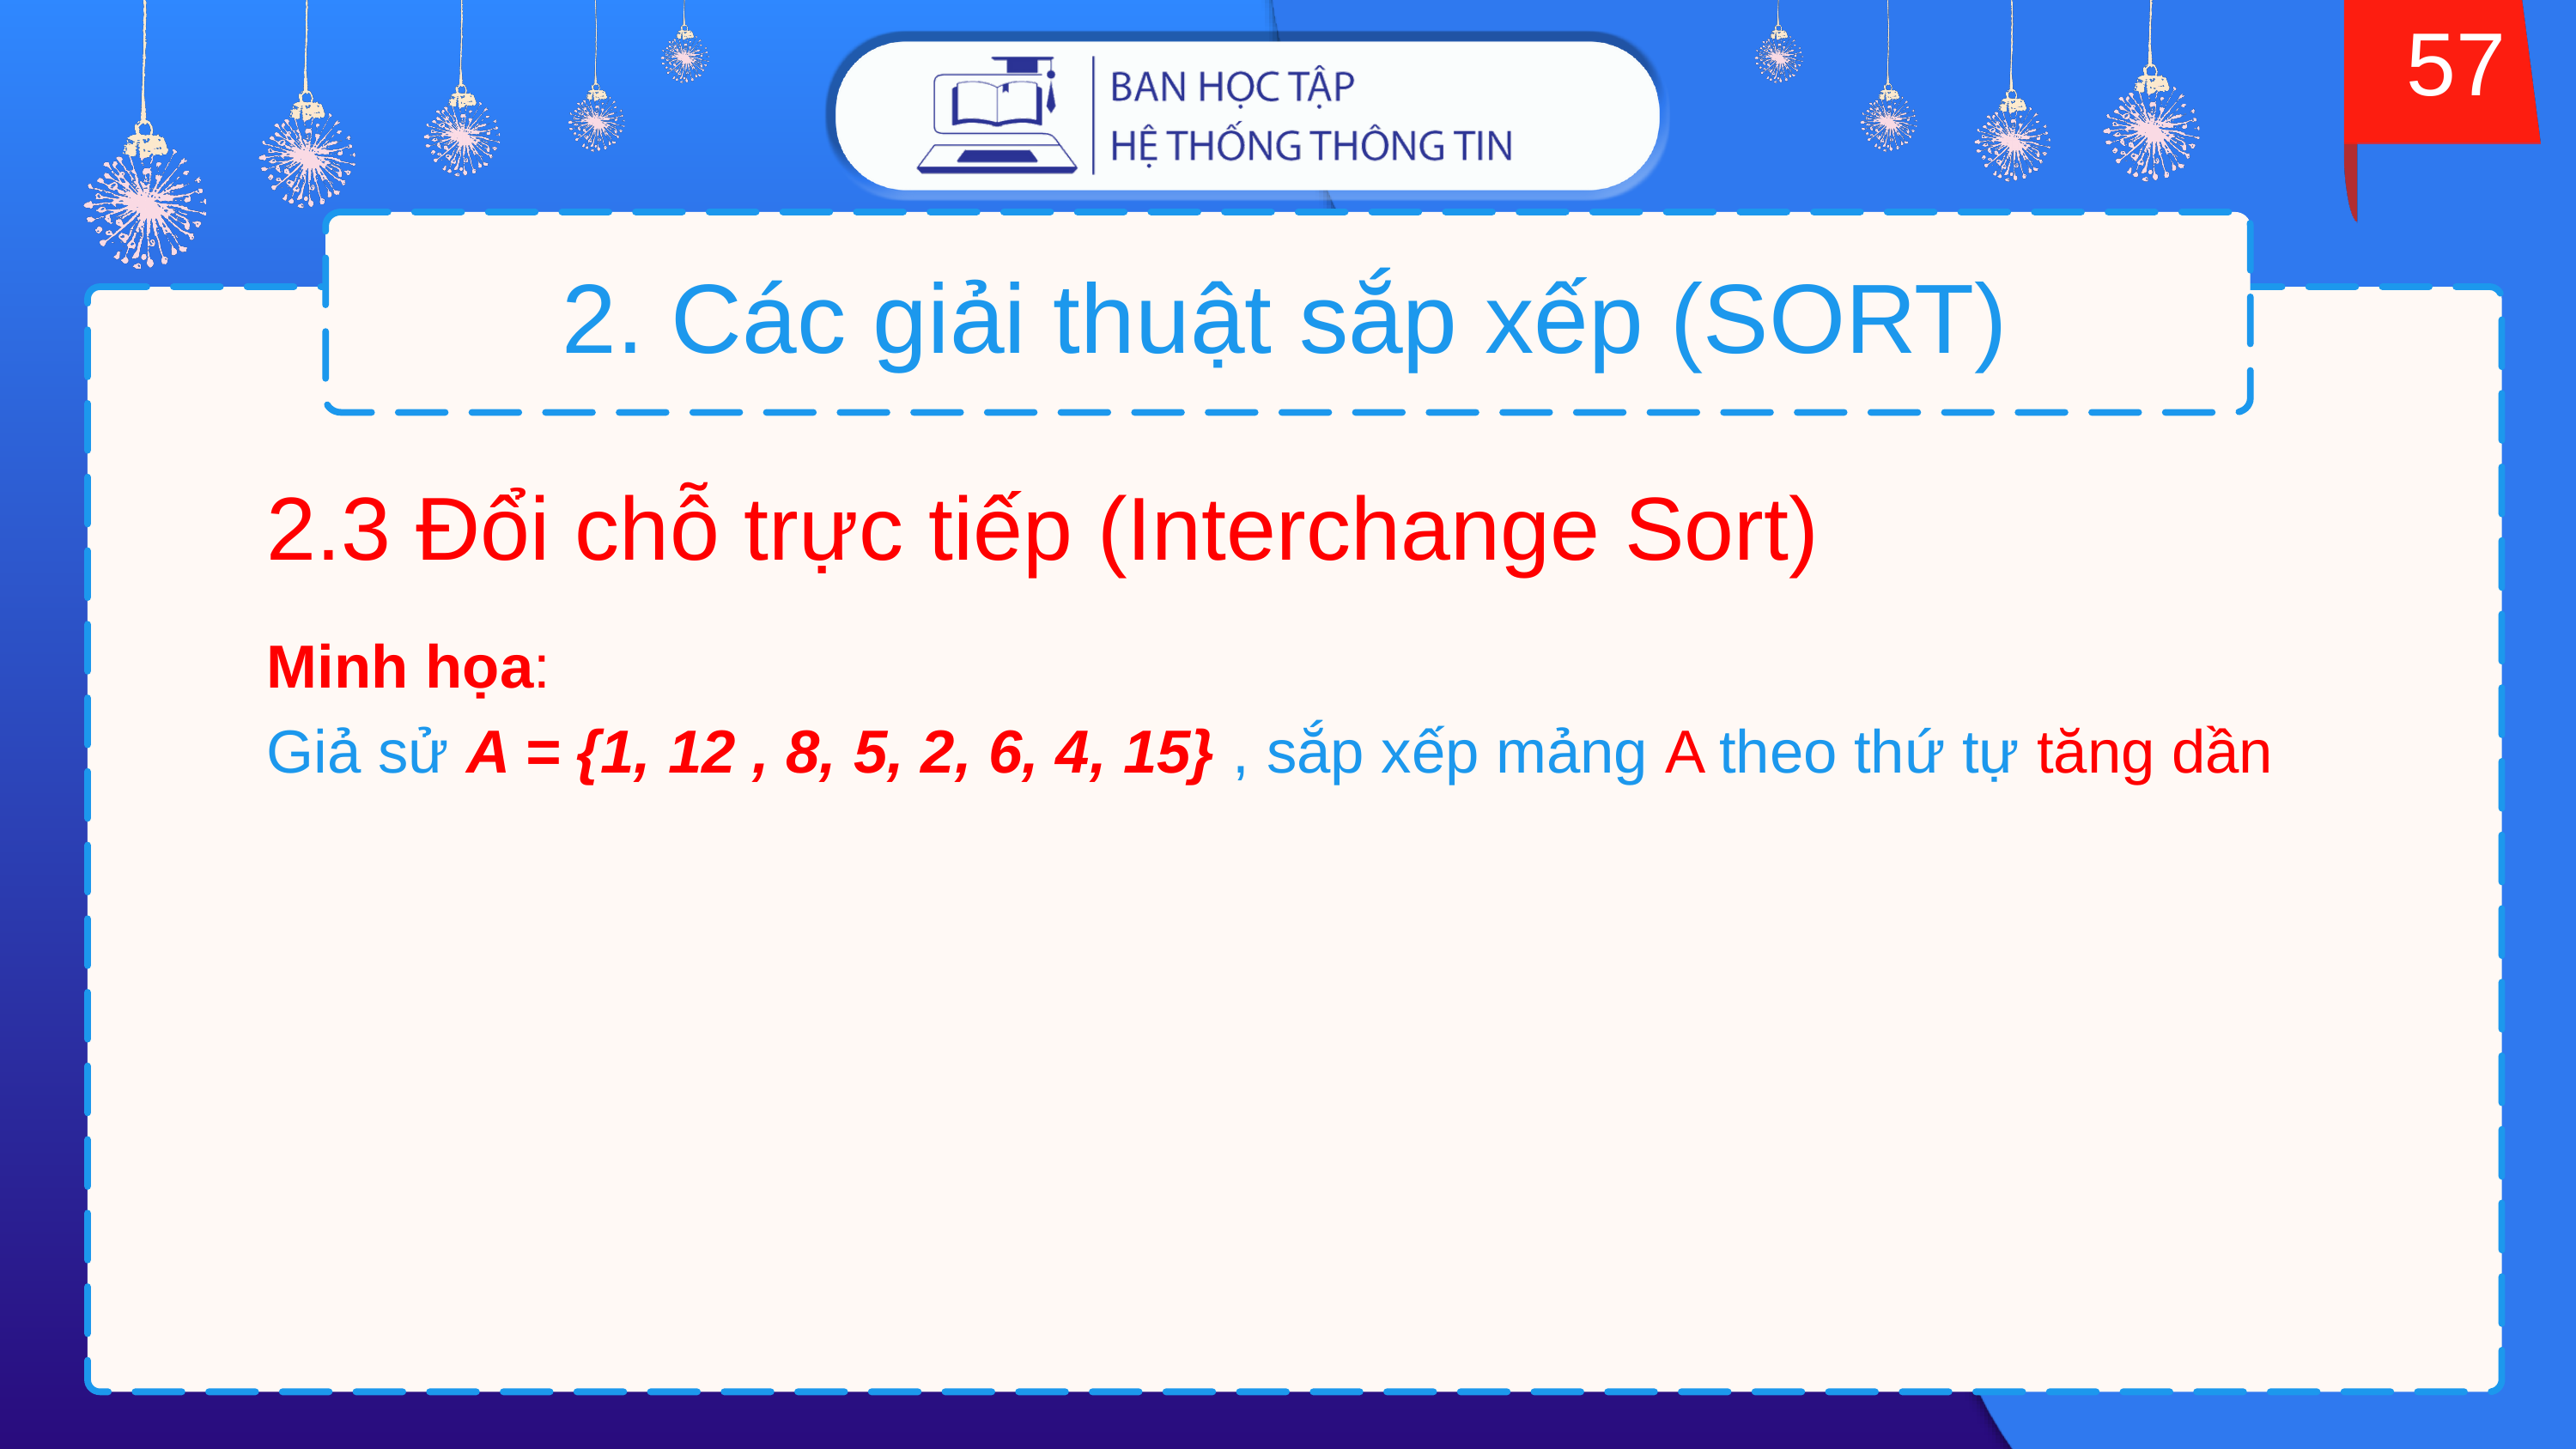

57

# 2. Các giải thuật sắp xếp (SORT)

2.3 Đổi chỗ trực tiếp (Interchange Sort)
Minh họa:
Giả sử A = {1, 12 , 8, 5, 2, 6, 4, 15} , sắp xếp mảng A theo thứ tự tăng dần